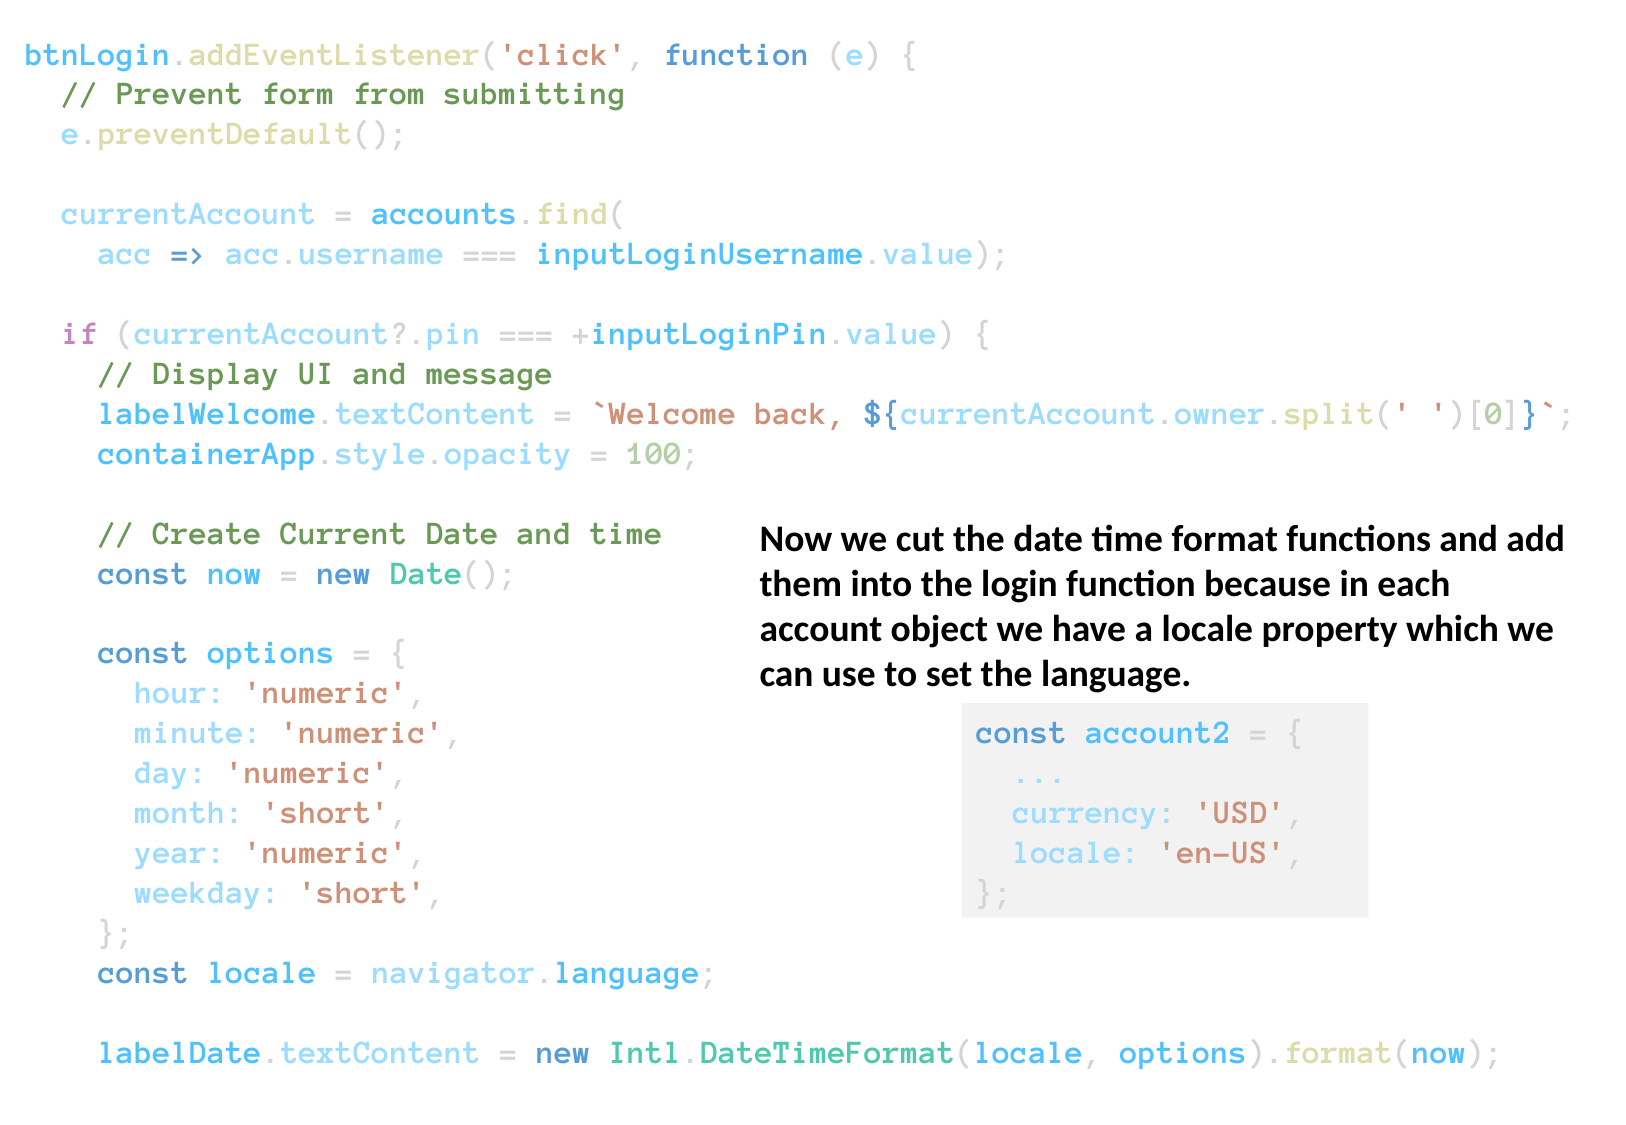

btnLogin.addEventListener('click', function (e) {
  // Prevent form from submitting
  e.preventDefault();
  currentAccount = accounts.find(
    acc => acc.username === inputLoginUsername.value);
  if (currentAccount?.pin === +inputLoginPin.value) {
    // Display UI and message
    labelWelcome.textContent = `Welcome back, ${currentAccount.owner.split(' ')[0]}`;
    containerApp.style.opacity = 100;
    // Create Current Date and time
    const now = new Date();
    const options = {
      hour: 'numeric',
      minute: 'numeric',
      day: 'numeric',
      month: 'short',
      year: 'numeric',
      weekday: 'short',
    };
    const locale = navigator.language;
    labelDate.textContent = new Intl.DateTimeFormat(locale, options).format(now);
Now we cut the date time format functions and add them into the login function because in each account object we have a locale property which we can use to set the language.
const account2 = {
  ...
  currency: 'USD',
  locale: 'en-US',
};